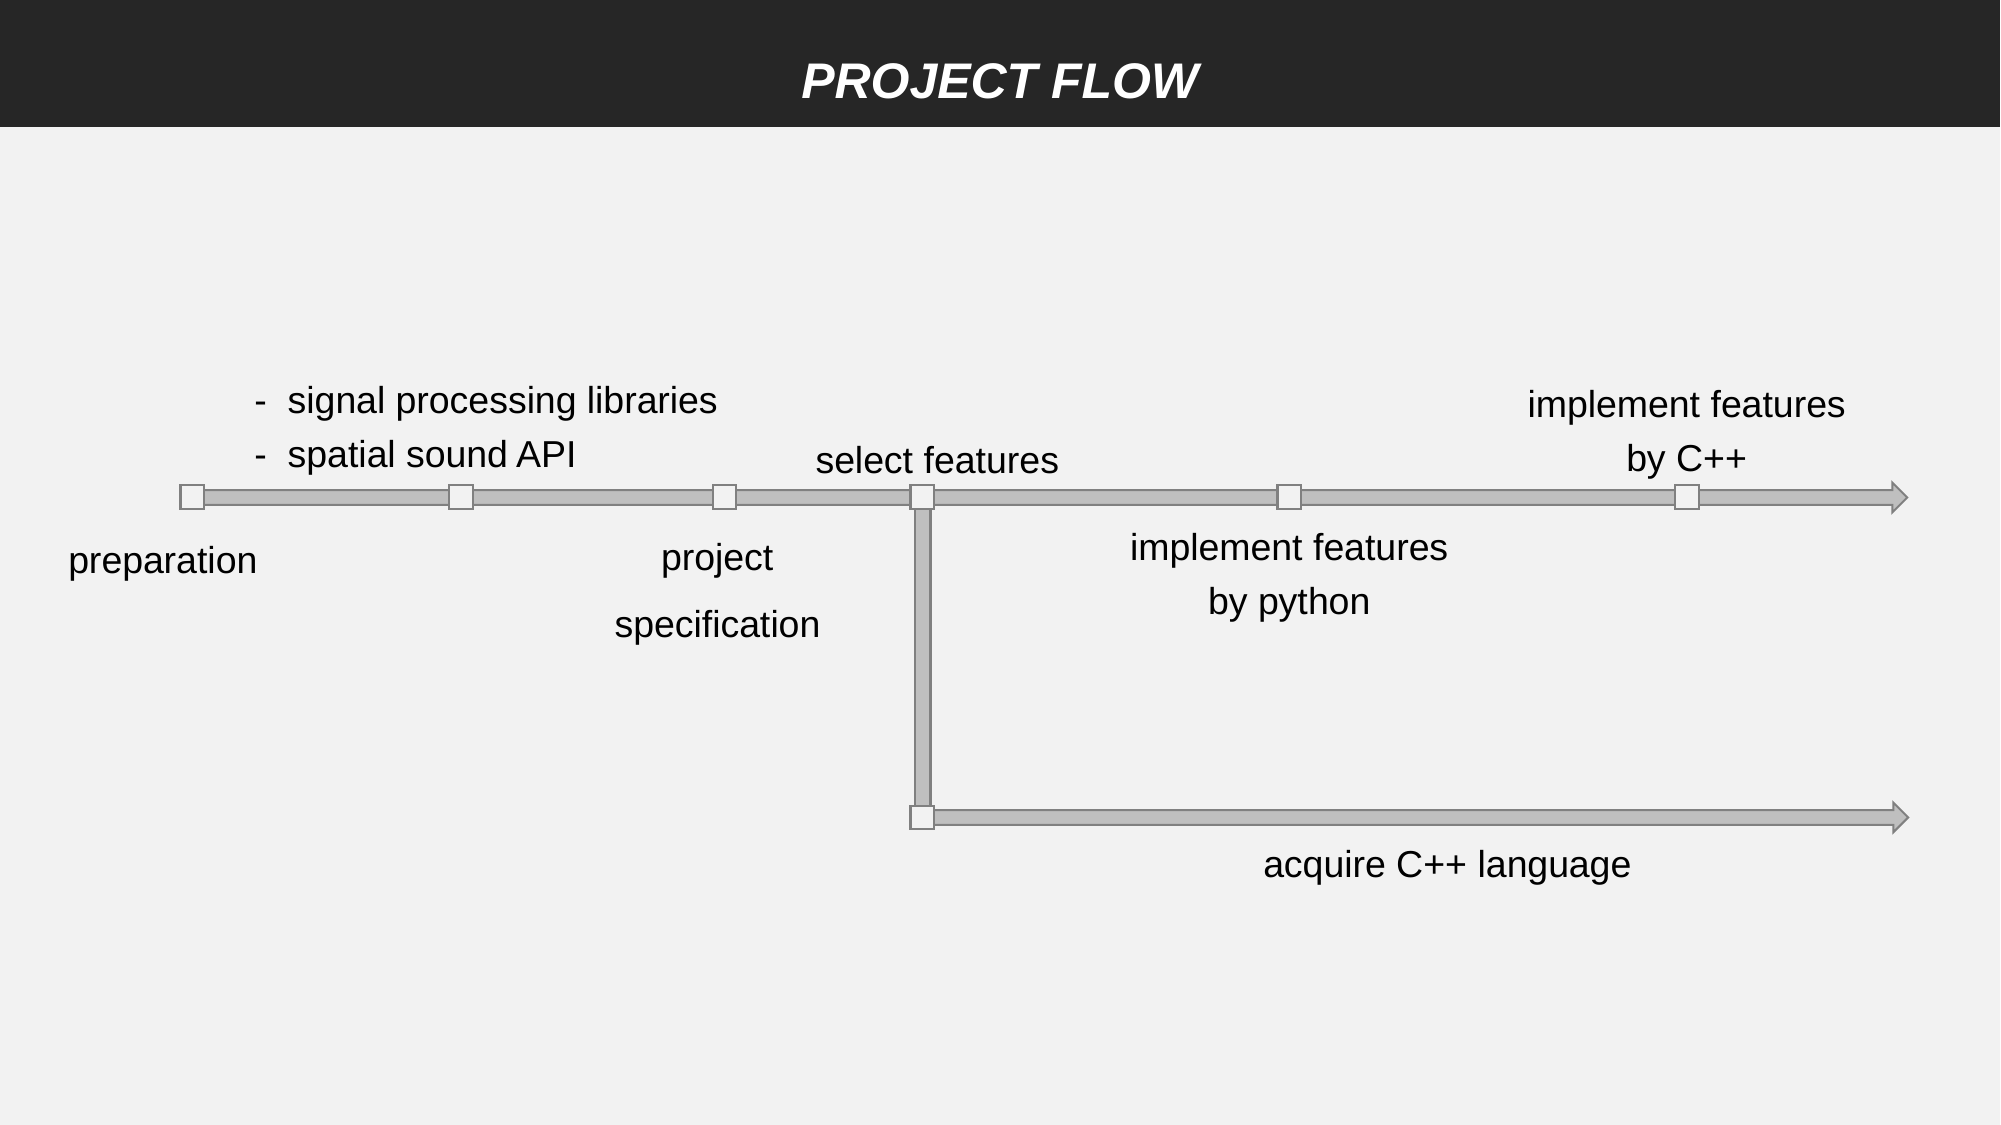

PROJECT FLOW
-  signal processing libraries
-  spatial sound API
implement features
by C++
select features

project
specification
preparation
implement features
by python

acquire C++ language